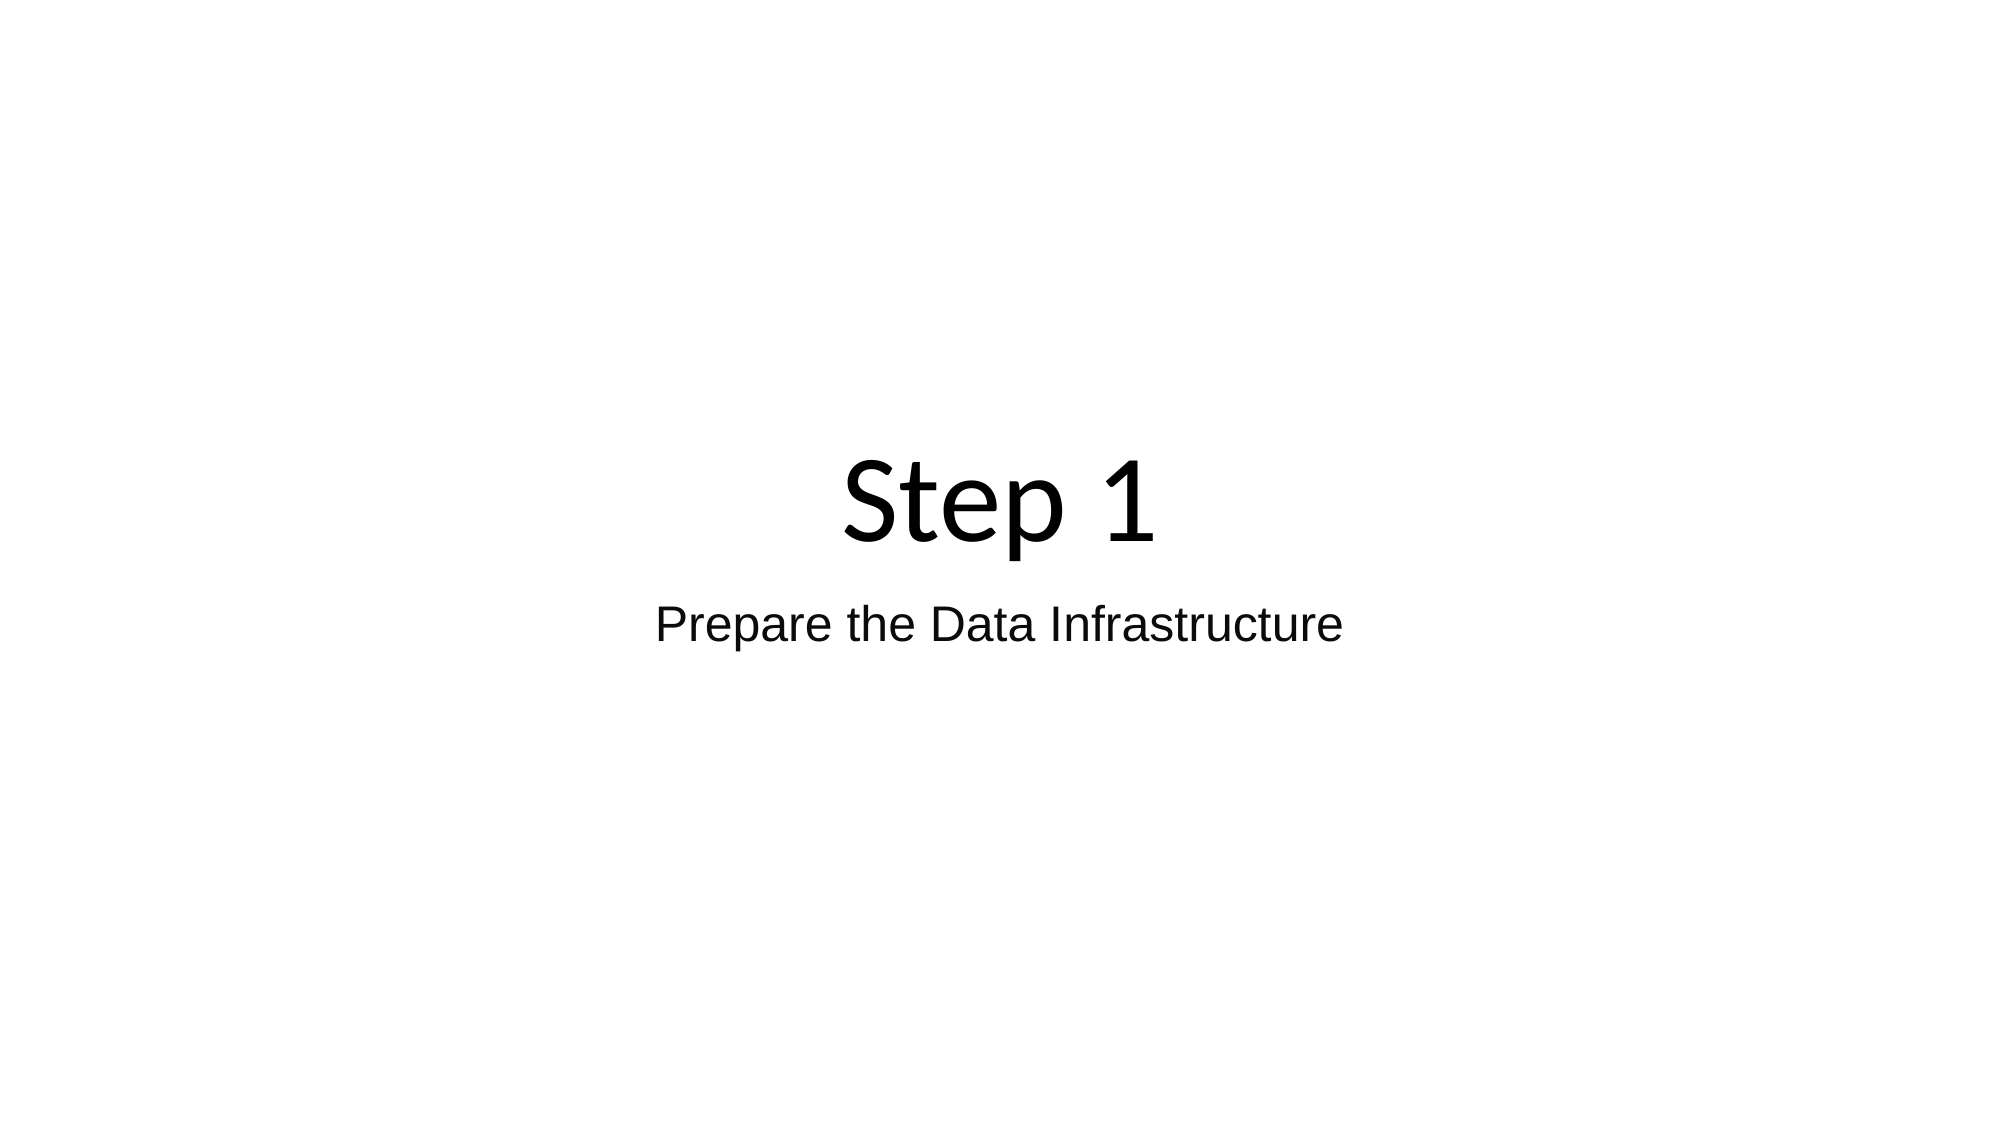

# Step 1
Prepare the Data Infrastructure